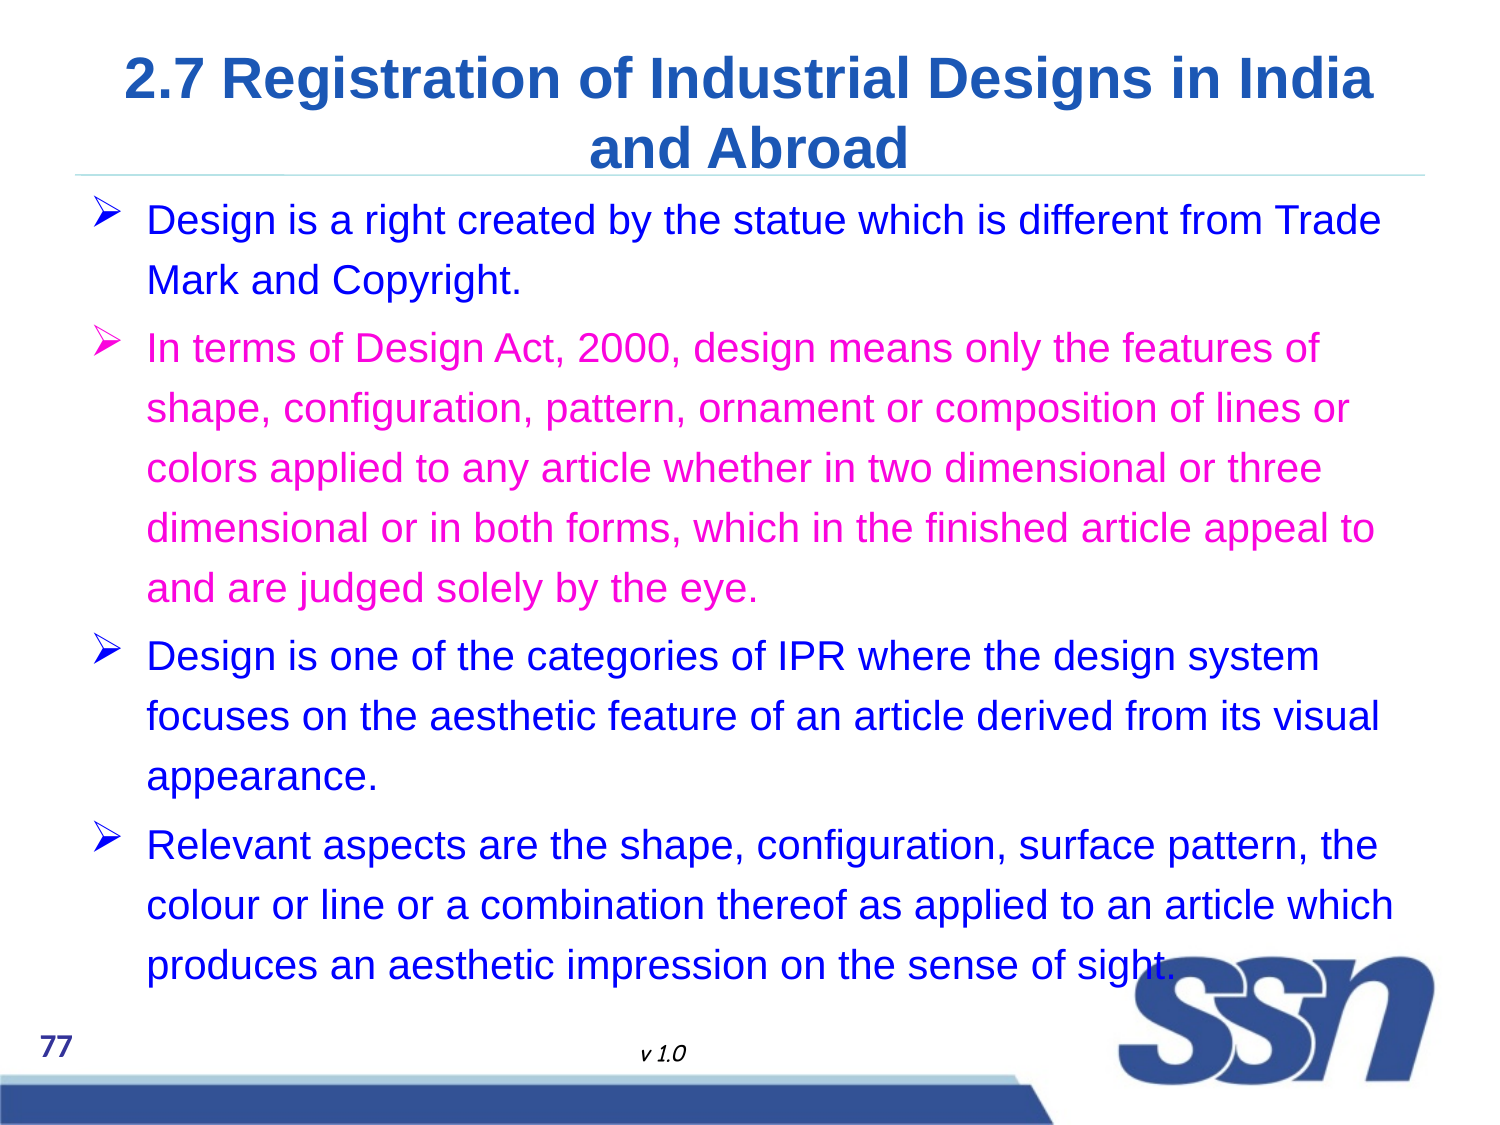

# 2.7 Registration of Industrial Designs in India and Abroad
Design is a right created by the statue which is different from Trade Mark and Copyright.
In terms of Design Act, 2000, design means only the features of shape, configuration, pattern, ornament or composition of lines or colors applied to any article whether in two dimensional or three dimensional or in both forms, which in the finished article appeal to and are judged solely by the eye.
Design is one of the categories of IPR where the design system focuses on the aesthetic feature of an article derived from its visual appearance.
Relevant aspects are the shape, configuration, surface pattern, the colour or line or a combination thereof as applied to an article which produces an aesthetic impression on the sense of sight.